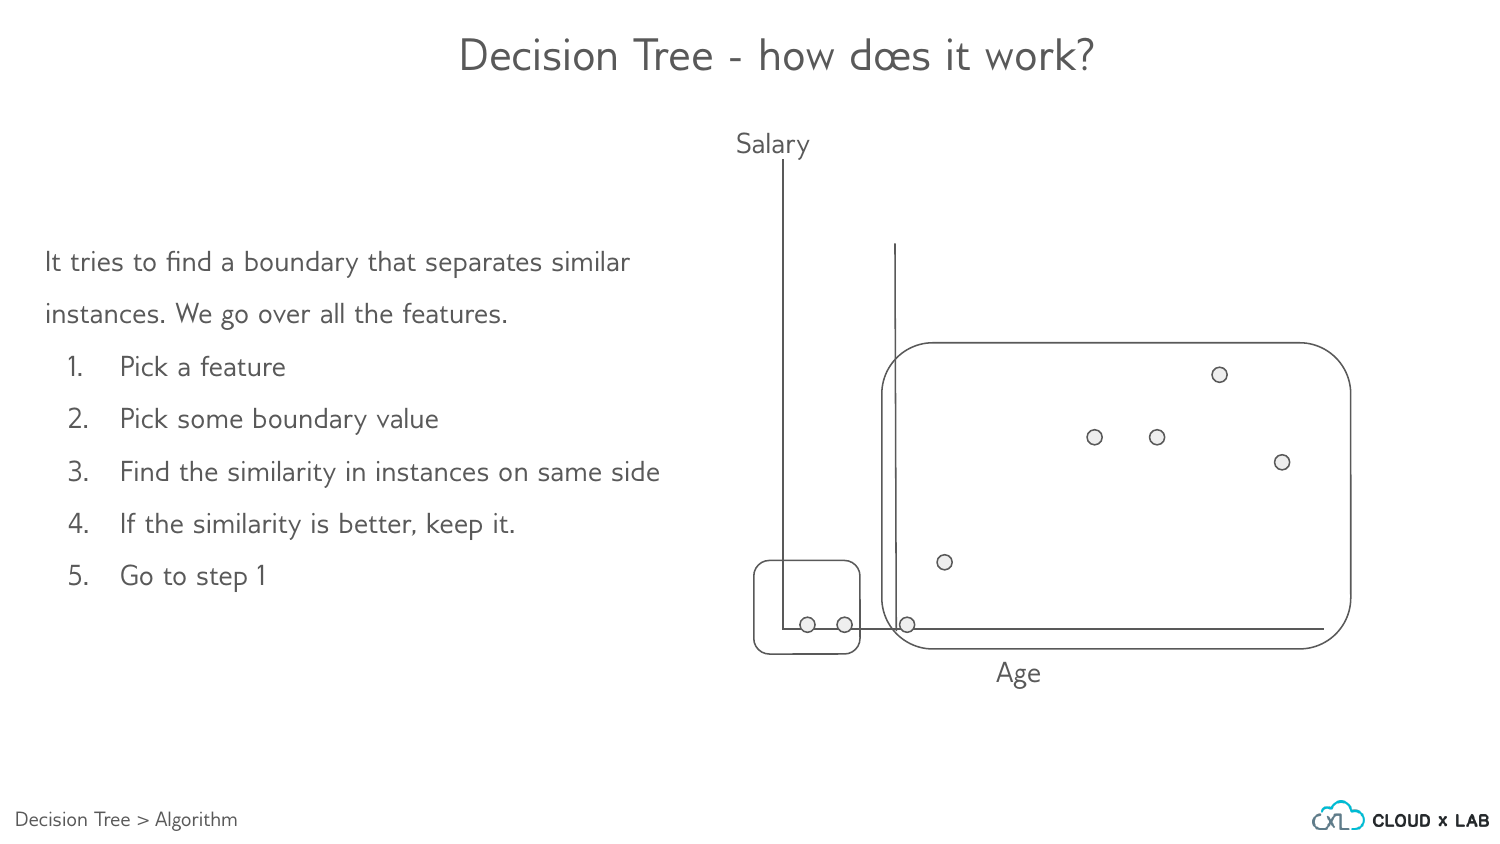

Decision Tree - how does it work?
Salary
It tries to find a boundary that separates similar instances. We go over all the features.
Pick a feature
Pick some boundary value
Find the similarity in instances on same side
If the similarity is better, keep it.
Go to step 1

Age
Decision Tree > Algorithm